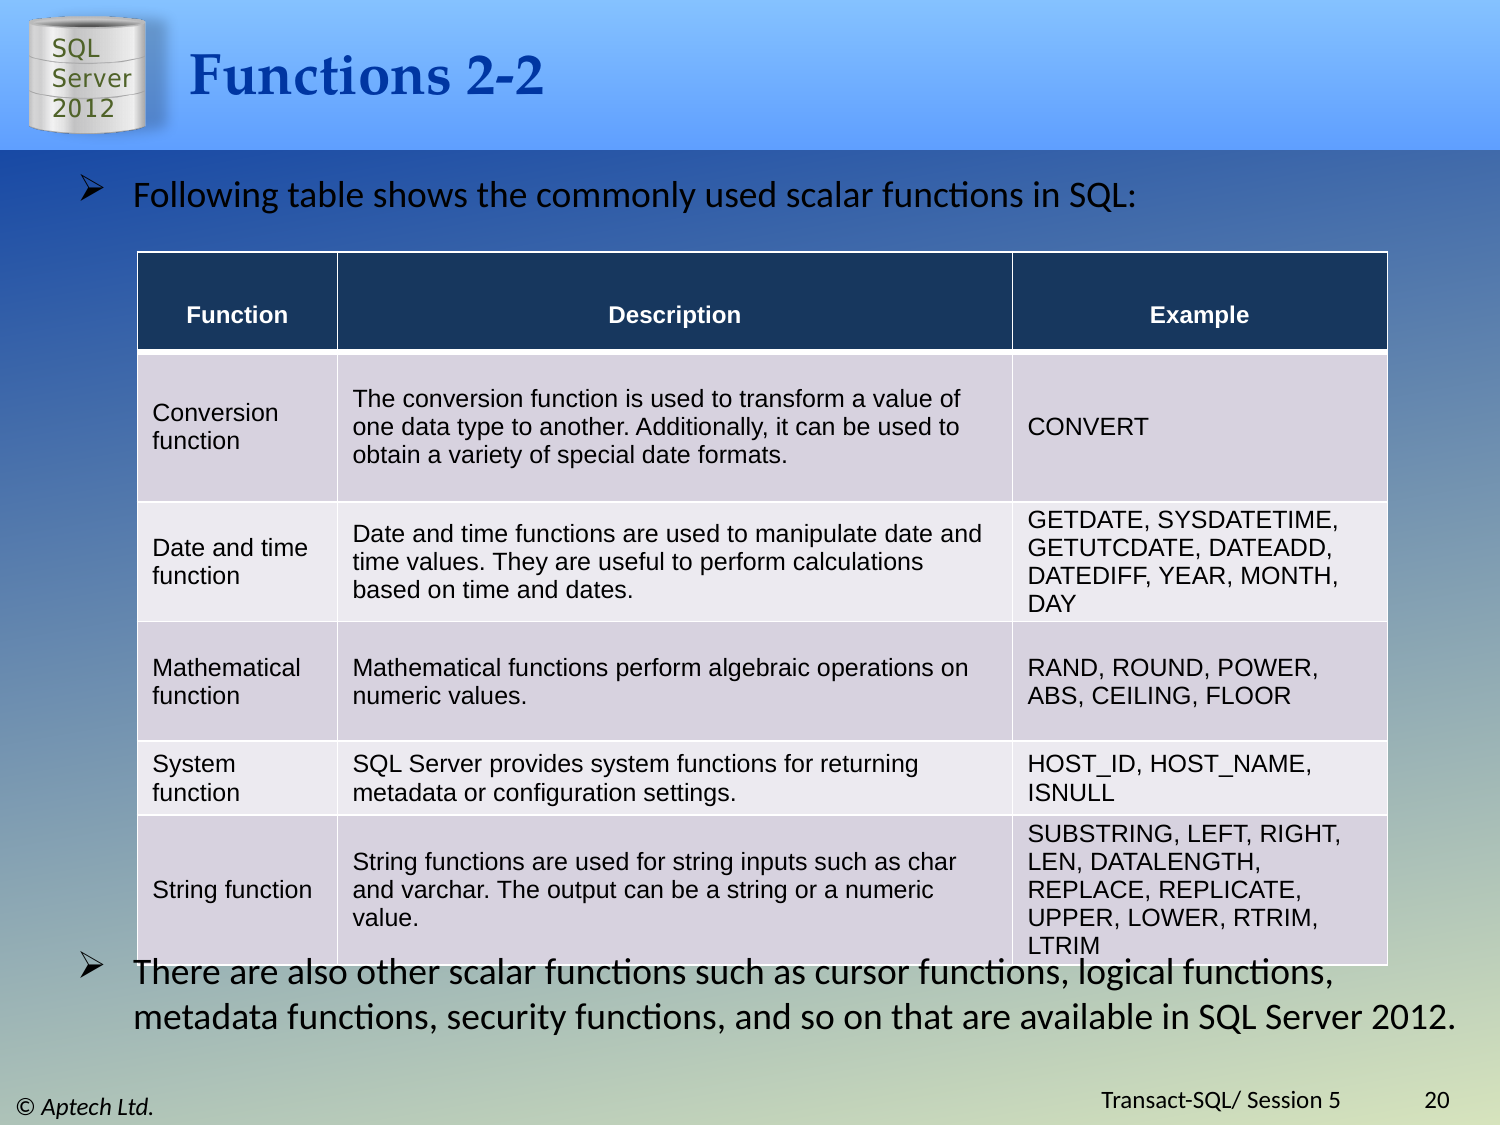

# Functions 2-2
Following table shows the commonly used scalar functions in SQL:
| Function | Description | Example |
| --- | --- | --- |
| Conversion function | The conversion function is used to transform a value of one data type to another. Additionally, it can be used to obtain a variety of special date formats. | CONVERT |
| Date and time function | Date and time functions are used to manipulate date and time values. They are useful to perform calculations based on time and dates. | GETDATE, SYSDATETIME, GETUTCDATE, DATEADD, DATEDIFF, YEAR, MONTH, DAY |
| Mathematical function | Mathematical functions perform algebraic operations on numeric values. | RAND, ROUND, POWER, ABS, CEILING, FLOOR |
| System function | SQL Server provides system functions for returning metadata or configuration settings. | HOST\_ID, HOST\_NAME, ISNULL |
| String function | String functions are used for string inputs such as char and varchar. The output can be a string or a numeric value. | SUBSTRING, LEFT, RIGHT, LEN, DATALENGTH, REPLACE, REPLICATE, UPPER, LOWER, RTRIM, LTRIM |
There are also other scalar functions such as cursor functions, logical functions, metadata functions, security functions, and so on that are available in SQL Server 2012.
Transact-SQL/ Session 5
20